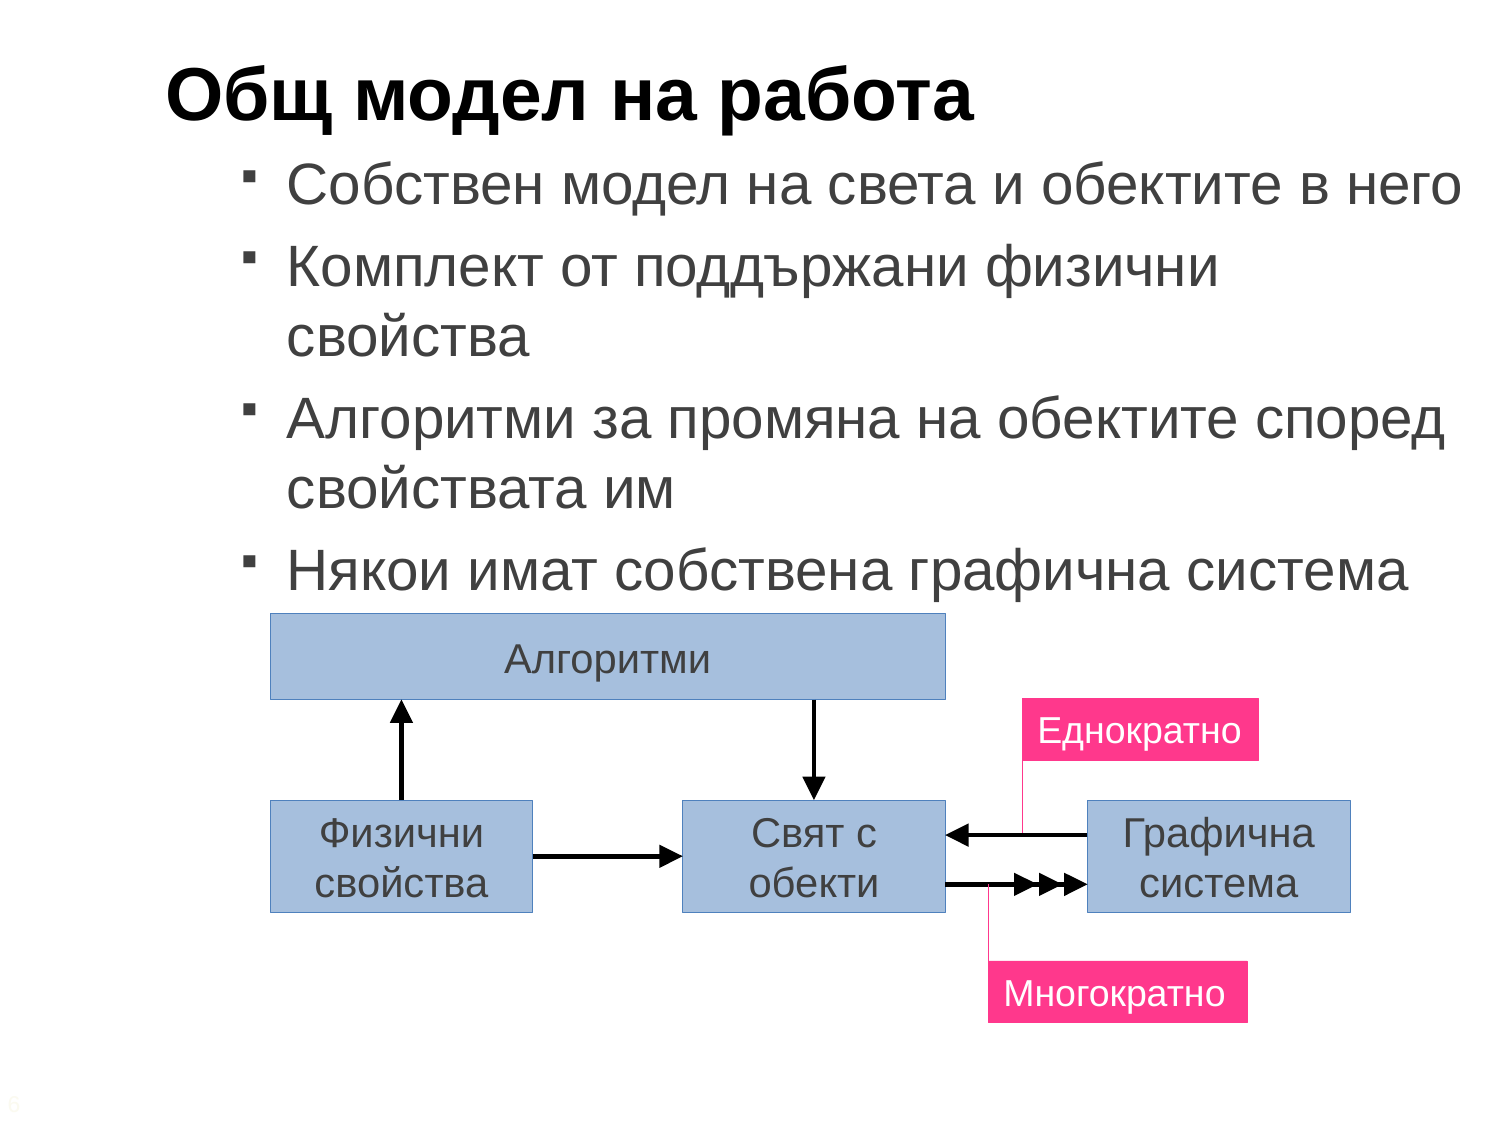

Общ модел на работа
Собствен модел на света и обектите в него
Комплект от поддържани физични свойства
Алгоритми за промяна на обектите според свойствата им
Някои имат собствена графична система
Алгоритми
Еднократно
Графична система
Физични свойства
Свят с обекти
Многократно